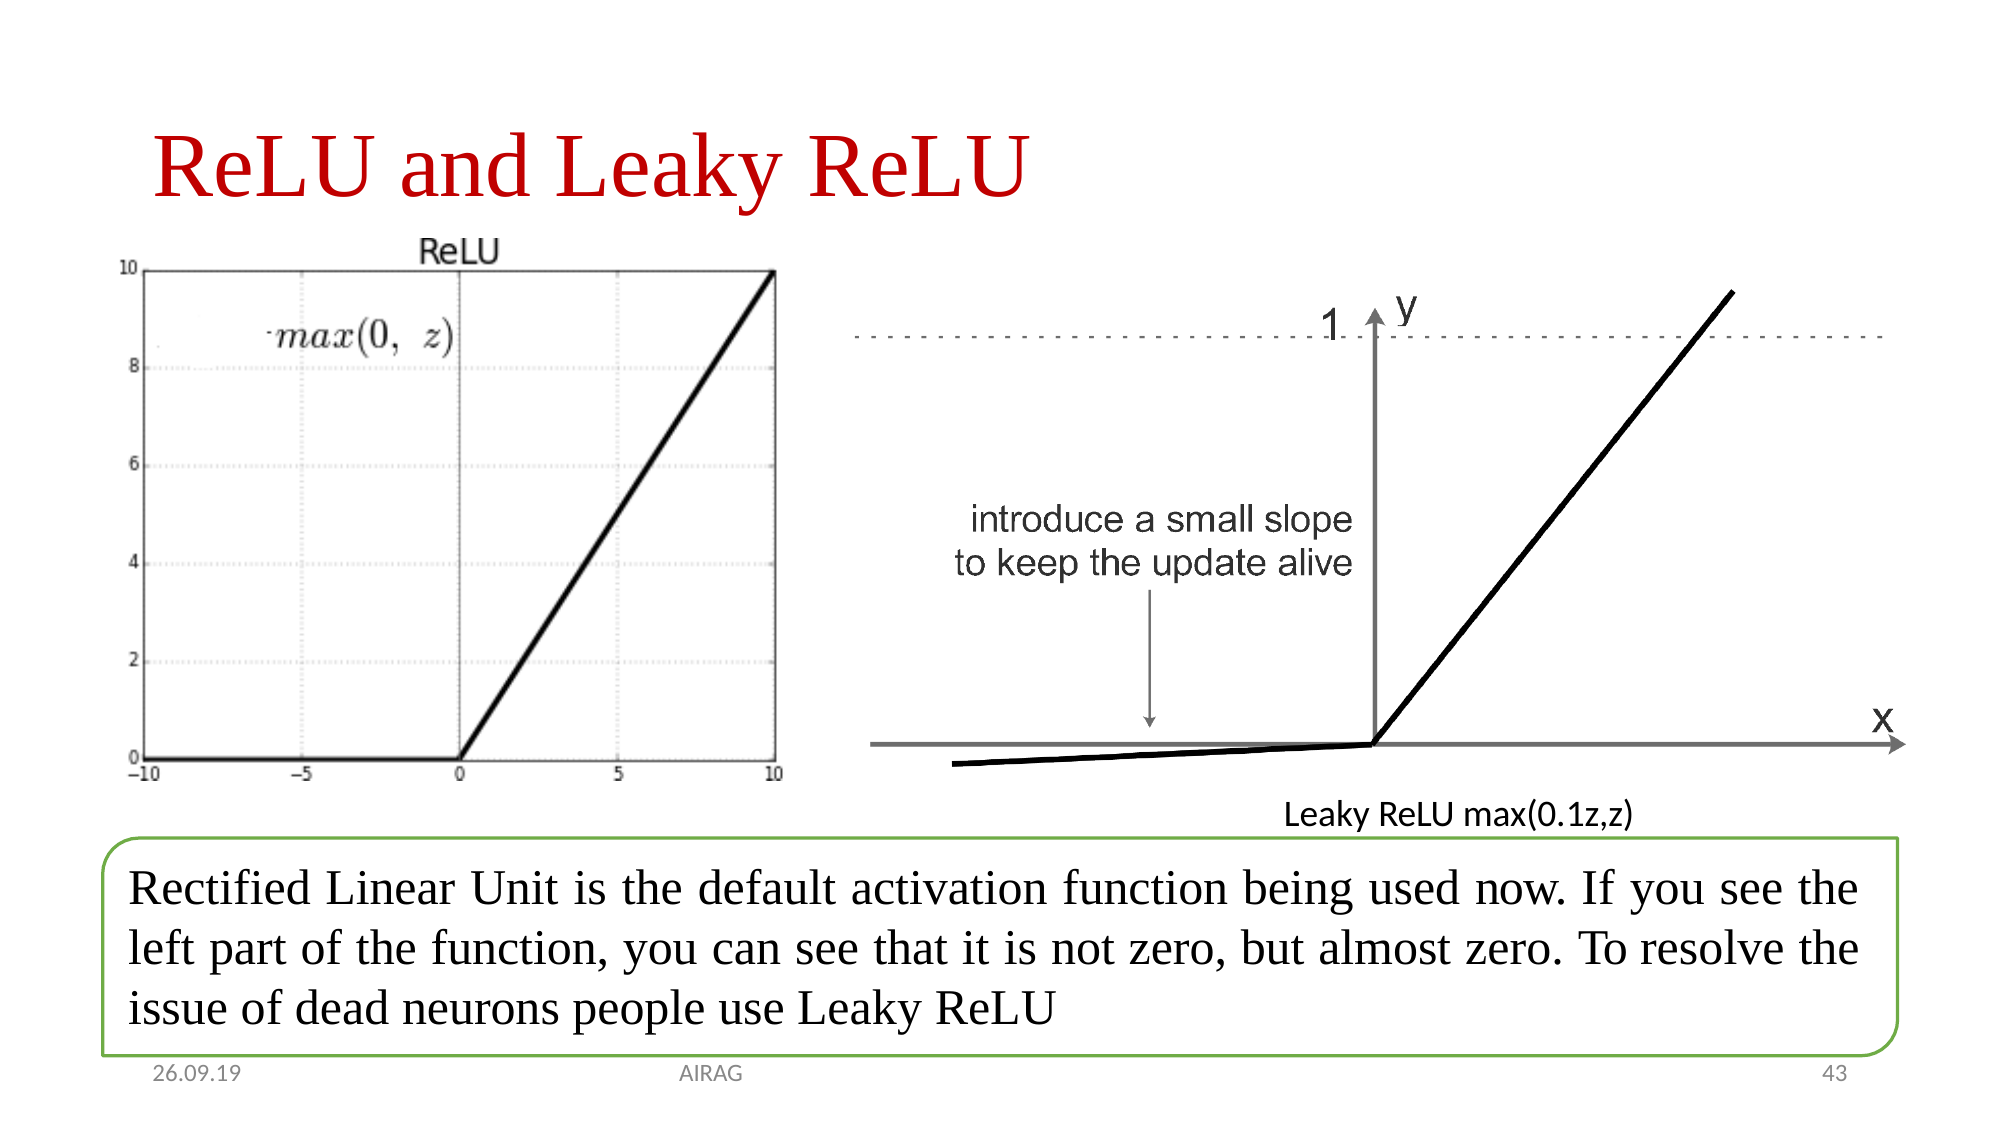

# ReLU and Leaky ReLU

Leaky ReLU max(0.1z,z)
Rectified Linear Unit is the default activation function being used now. If you see the  left part of the function, you can see that it is not zero, but almost zero. To resolve the  issue of dead neurons people use Leaky ReLU

26.09.19
AIRAG
43